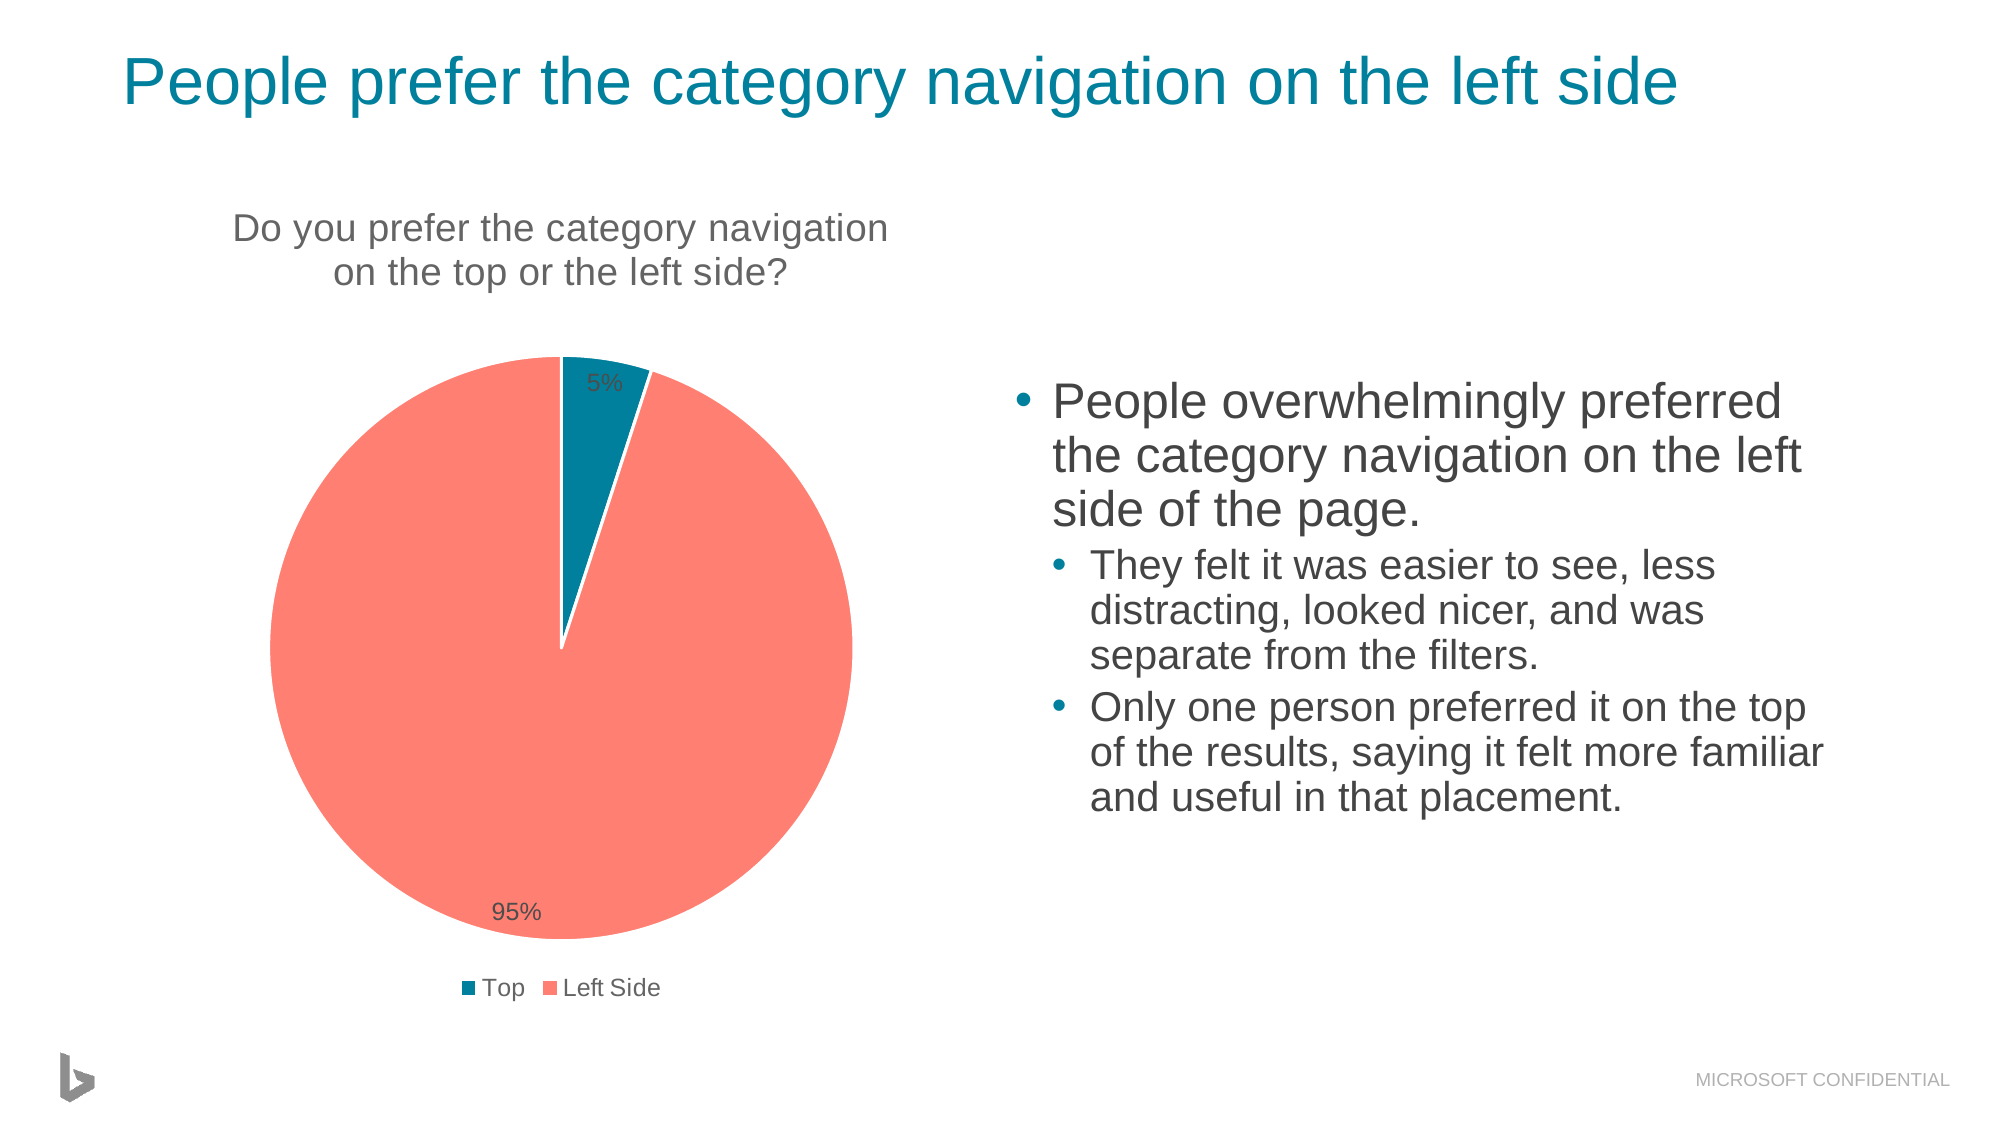

# People prefer the category navigation on the left side

### Chart:

| Category | Do you prefer the category navigation on the top or the left side? |
|---|---|
| Top | 1.0 |
| Left Side | 19.0 |
People overwhelmingly preferred the category navigation on the left side of the page.
They felt it was easier to see, less distracting, looked nicer, and was separate from the filters.
Only one person preferred it on the top of the results, saying it felt more familiar and useful in that placement.